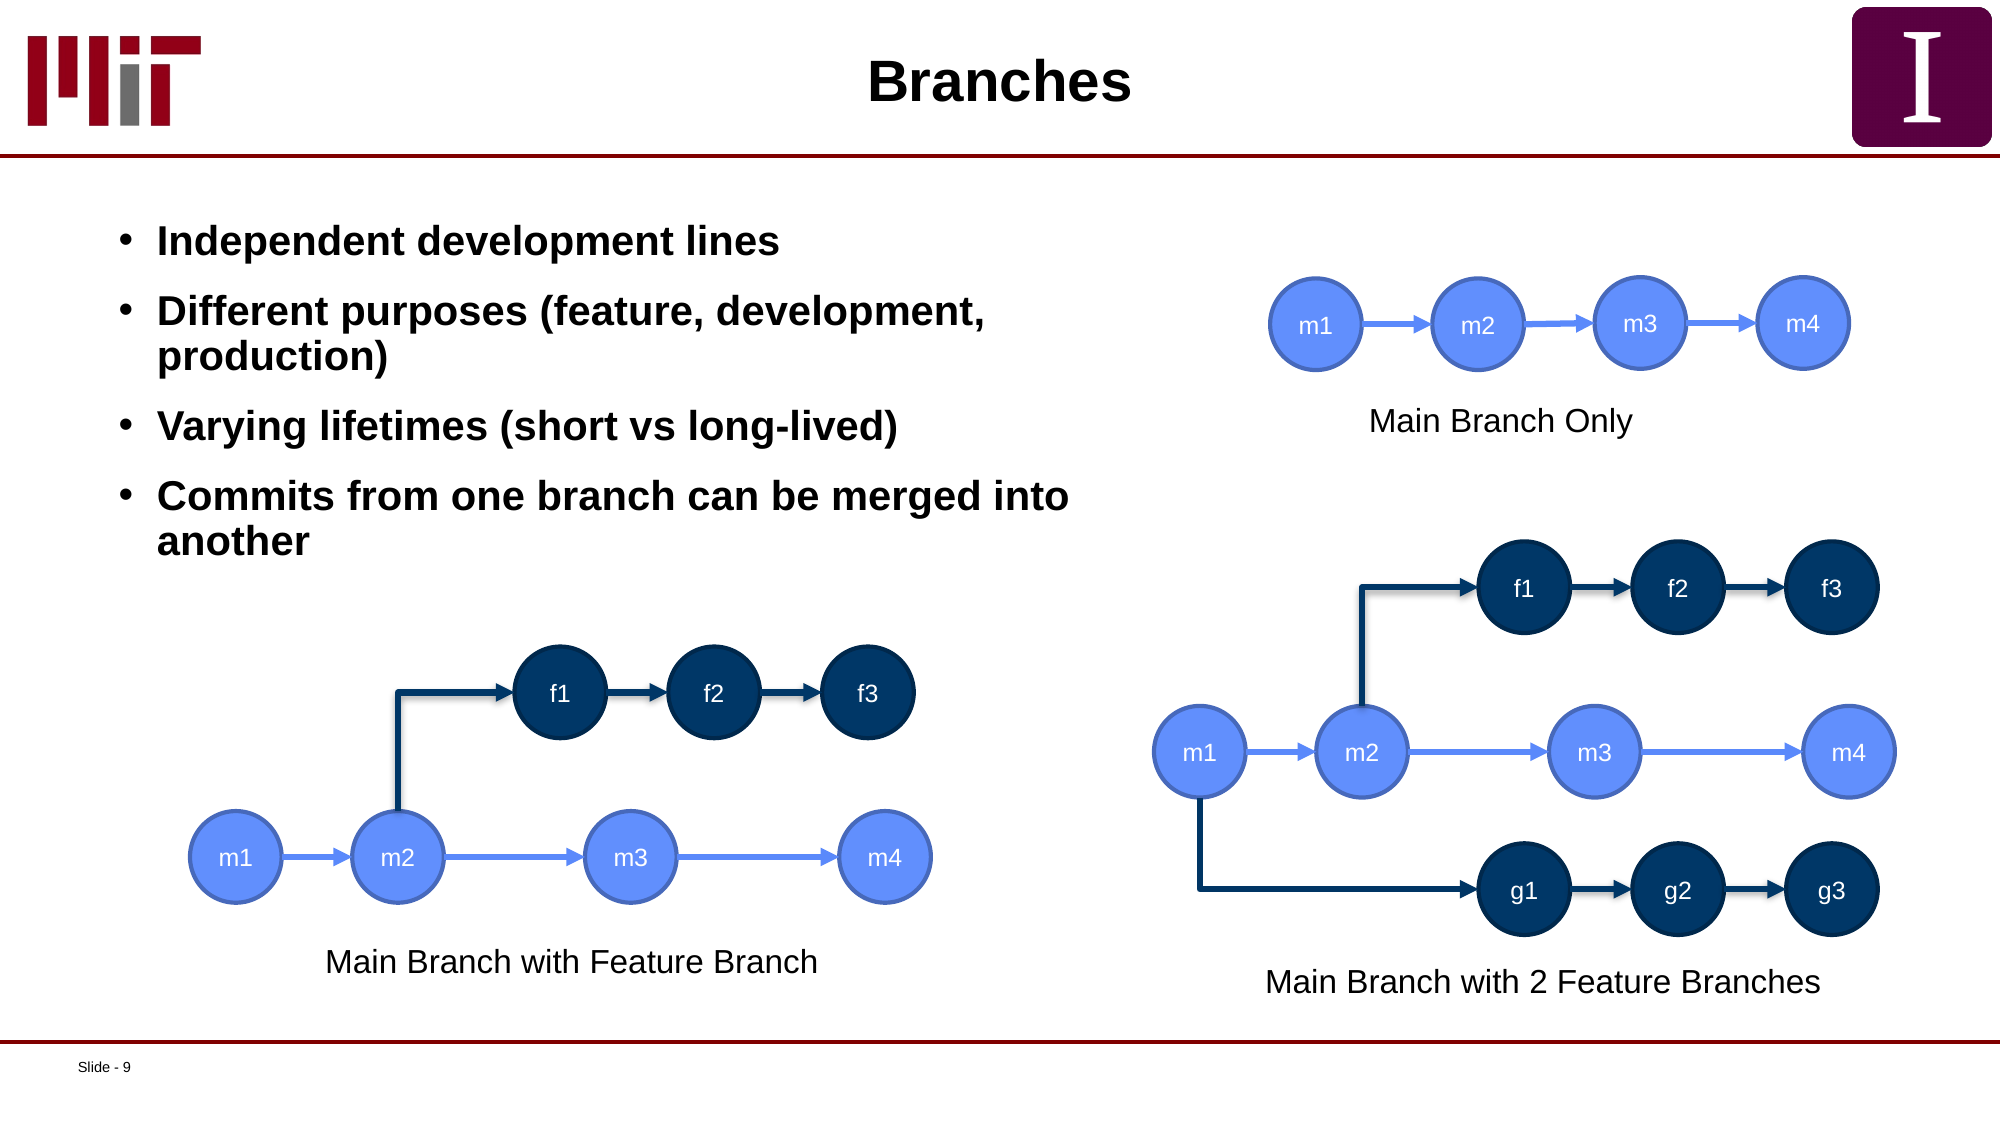

# Branches
Independent development lines
Different purposes (feature, development, production)
Varying lifetimes (short vs long-lived)
Commits from one branch can be merged into another

m3
m4
m1
m2
Main Branch Only
f1
f2
f3
m1
m2
m3
m4
g1
g2
g3
Main Branch with 2 Feature Branches
f1
f2
f3
m1
m2
m3
m4
Main Branch with Feature Branch